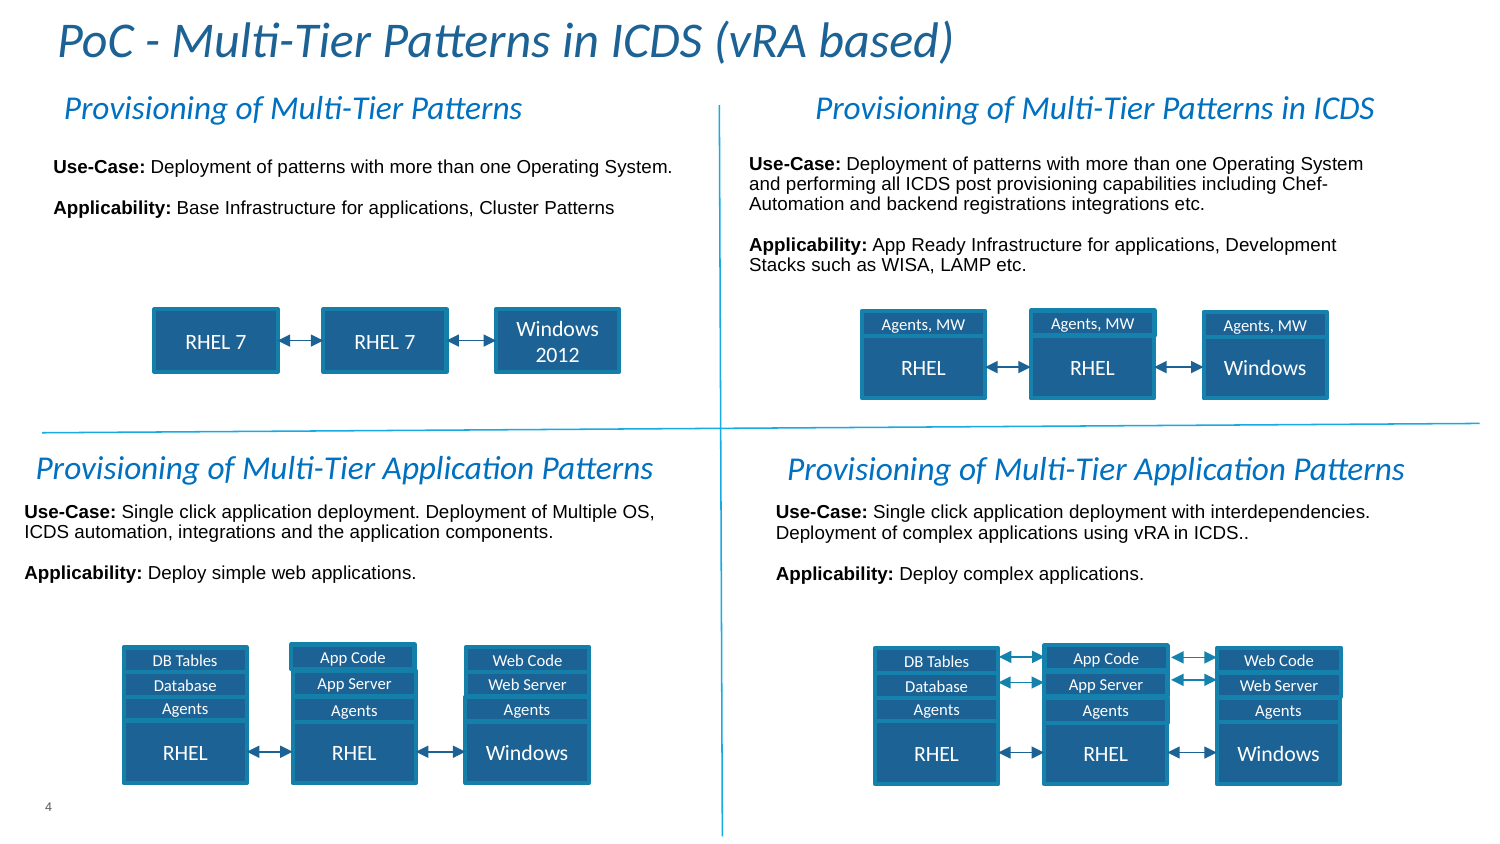

PoC - Multi-Tier Patterns in ICDS (vRA based)

Provisioning of Multi-Tier Patterns
Provisioning of Multi-Tier Patterns in ICDS
Use-Case: Deployment of patterns with more than one Operating System and performing all ICDS post provisioning capabilities including Chef-Automation and backend registrations integrations etc.
Applicability: App Ready Infrastructure for applications, Development Stacks such as WISA, LAMP etc.
Use-Case: Deployment of patterns with more than one Operating System.
Applicability: Base Infrastructure for applications, Cluster Patterns
RHEL 7
RHEL 7
Windows 2012
Agents, MW
Agents, MW
Agents, MW
RHEL
RHEL
Windows
Provisioning of Multi-Tier Application Patterns
Provisioning of Multi-Tier Application Patterns
Use-Case: Single click application deployment. Deployment of Multiple OS, ICDS automation, integrations and the application components.
Applicability: Deploy simple web applications.

Use-Case: Single click application deployment with interdependencies. Deployment of complex applications using vRA in ICDS..
Applicability: Deploy complex applications.
App Code
App Code
Web Code
DB Tables
Web Code
DB Tables
App Server
App Server
Web Server
Database
Web Server
Database
Agents
Agents
Agents
Agents
Agents
Agents
RHEL
RHEL
Windows
RHEL
RHEL
Windows